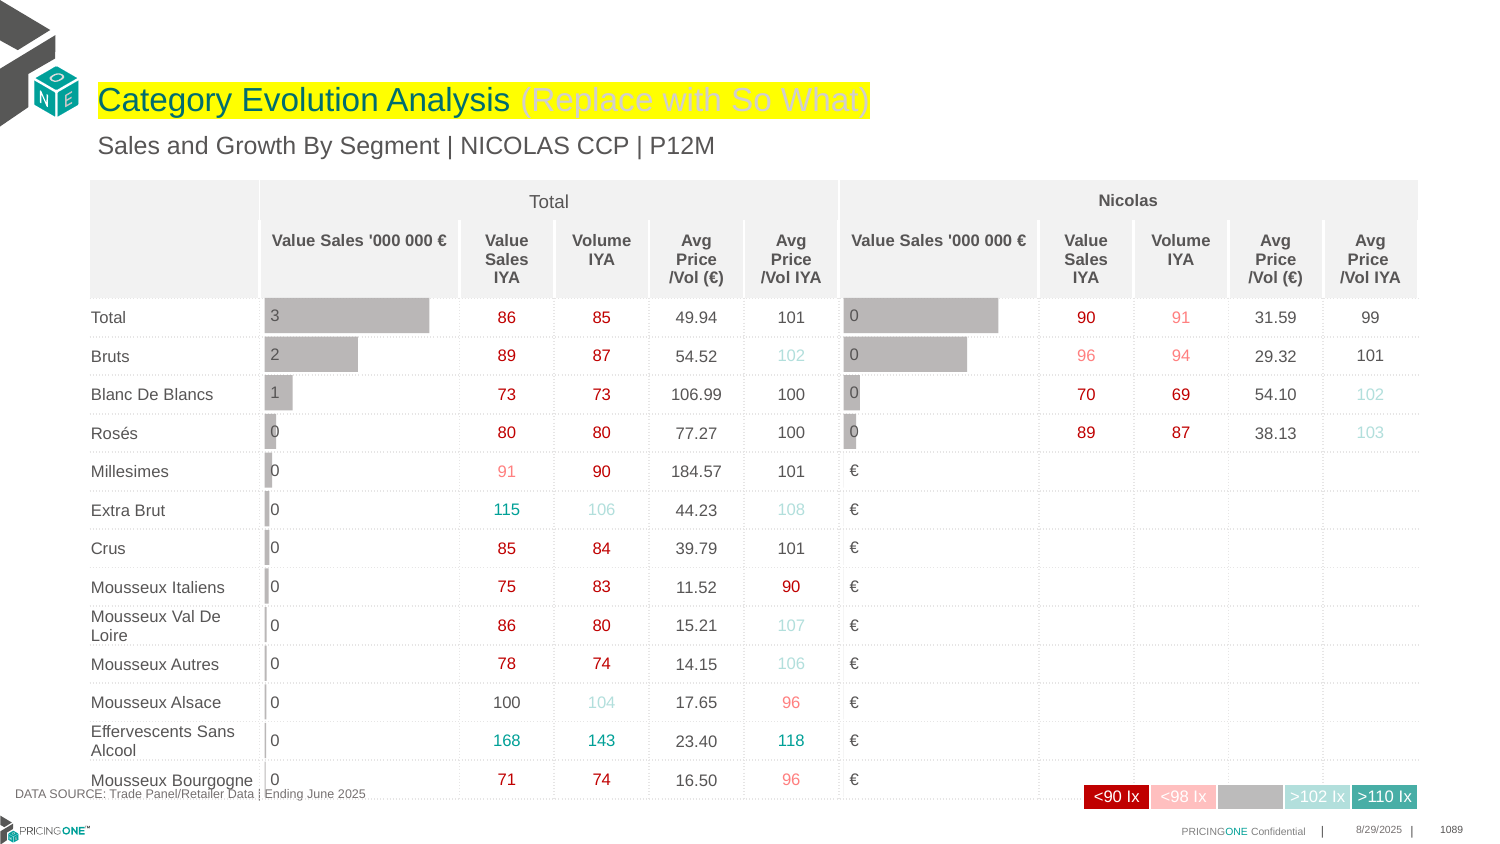

# Category Evolution Analysis (Replace with So What)
Sales and Growth By Segment | NICOLAS CCP | P12M
|  | Total |  |  |  |  | Nicolas |  |  |  |  |
| --- | --- | --- | --- | --- | --- | --- | --- | --- | --- | --- |
|  | Value Sales '000 000 € | Value Sales IYA | Volume IYA | Avg Price /Vol (€) | Avg Price /Vol IYA | Value Sales '000 000 € | Value Sales IYA | Volume IYA | Avg Price /Vol (€) | Avg Price /Vol IYA |
| Total |  | 86 | 85 | 49.94 | 101 |  | 90 | 91 | 31.59 | 99 |
| Bruts |  | 89 | 87 | 54.52 | 102 |  | 96 | 94 | 29.32 | 101 |
| Blanc De Blancs |  | 73 | 73 | 106.99 | 100 |  | 70 | 69 | 54.10 | 102 |
| Rosés |  | 80 | 80 | 77.27 | 100 |  | 89 | 87 | 38.13 | 103 |
| Millesimes |  | 91 | 90 | 184.57 | 101 |  |  |  |  |  |
| Extra Brut |  | 115 | 106 | 44.23 | 108 |  |  |  |  |  |
| Crus |  | 85 | 84 | 39.79 | 101 |  |  |  |  |  |
| Mousseux Italiens |  | 75 | 83 | 11.52 | 90 |  |  |  |  |  |
| Mousseux Val De Loire |  | 86 | 80 | 15.21 | 107 |  |  |  |  |  |
| Mousseux Autres |  | 78 | 74 | 14.15 | 106 |  |  |  |  |  |
| Mousseux Alsace |  | 100 | 104 | 17.65 | 96 |  |  |  |  |  |
| Effervescents Sans Alcool |  | 168 | 143 | 23.40 | 118 |  |  |  |  |  |
| Mousseux Bourgogne |  | 71 | 74 | 16.50 | 96 |  |  |  |  |  |

### Chart

| Category | Value Sales |
|---|---|
| Grand | 0.244415 |
| Bruts | 0.195127 |
| Blanc De Blancs | 0.025425 |
| Rosés | 0.019484 |
| Millesimes | 0.0 |
| Extra Brut | 0.0 |
| Crus | 0.0 |
| Mousseux Italiens | 0.0 |
| Mousseux Val De Loire | 0.0 |
| Mousseux Autres | 0.0 |
| Mousseux Alsace | 0.0 |
| Effervescents Sans Alcool | 0.0 |
| Mousseux Bourgogne | 0.0 |

### Chart

| Category | Value Sales |
|---|---|
| Grand | 3.475038 |
| Bruts | 1.965856 |
| Blanc De Blancs | 0.590603 |
| Rosés | 0.245867 |
| Millesimes | 0.15965 |
| Extra Brut | 0.104462 |
| Crus | 0.103497 |
| Mousseux Italiens | 0.087212 |
| Mousseux Val De Loire | 0.043321 |
| Mousseux Autres | 0.041173 |
| Mousseux Alsace | 0.036307 |
| Effervescents Sans Alcool | 0.032029 |
| Mousseux Bourgogne | 0.020606 |
DATA SOURCE: Trade Panel/Retailer Data | Ending June 2025
| <90 Ix | <98 Ix |  | >102 Ix | >110 Ix |
| --- | --- | --- | --- | --- |

8/29/2025
1089